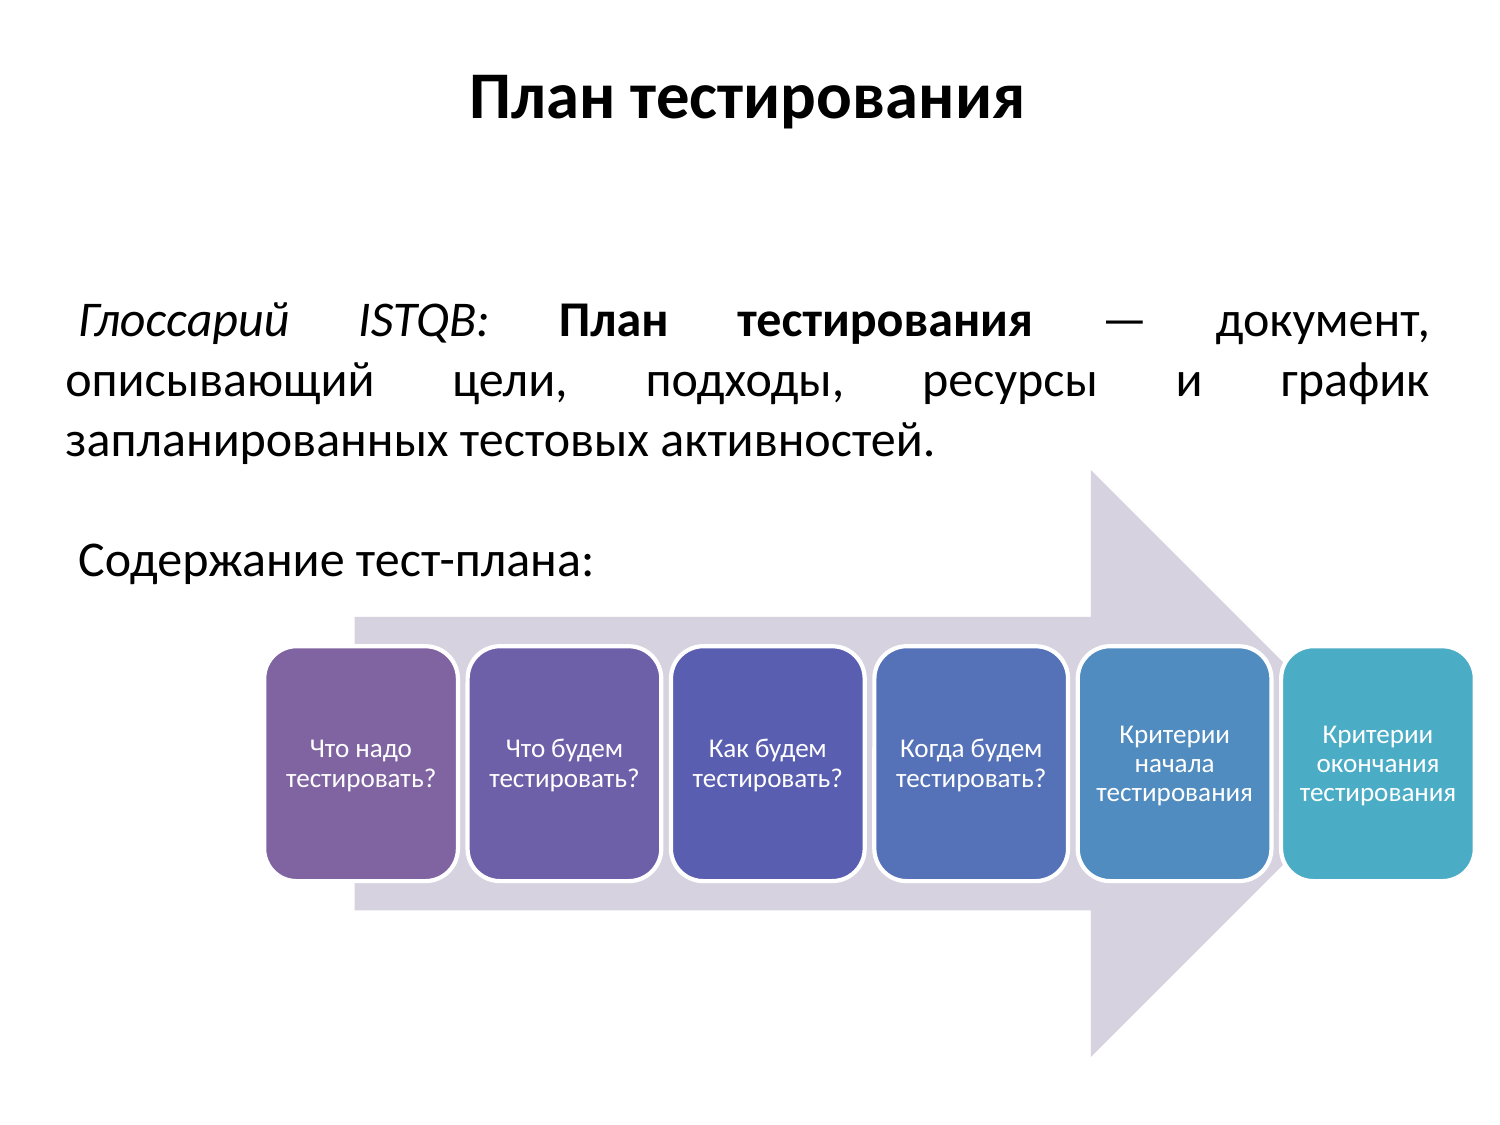

План тестирования
Глоссарий ISTQB: План тестирования — документ, описывающий цели, подходы, ресурсы и график запланированных тестовых активностей.

Содержание тест-плана:

Что надо тестировать?

Что будем тестировать?

Как будем тестировать?

Когда будем тестировать?

Критерии начала тестирования

Критерии окончания тестирования